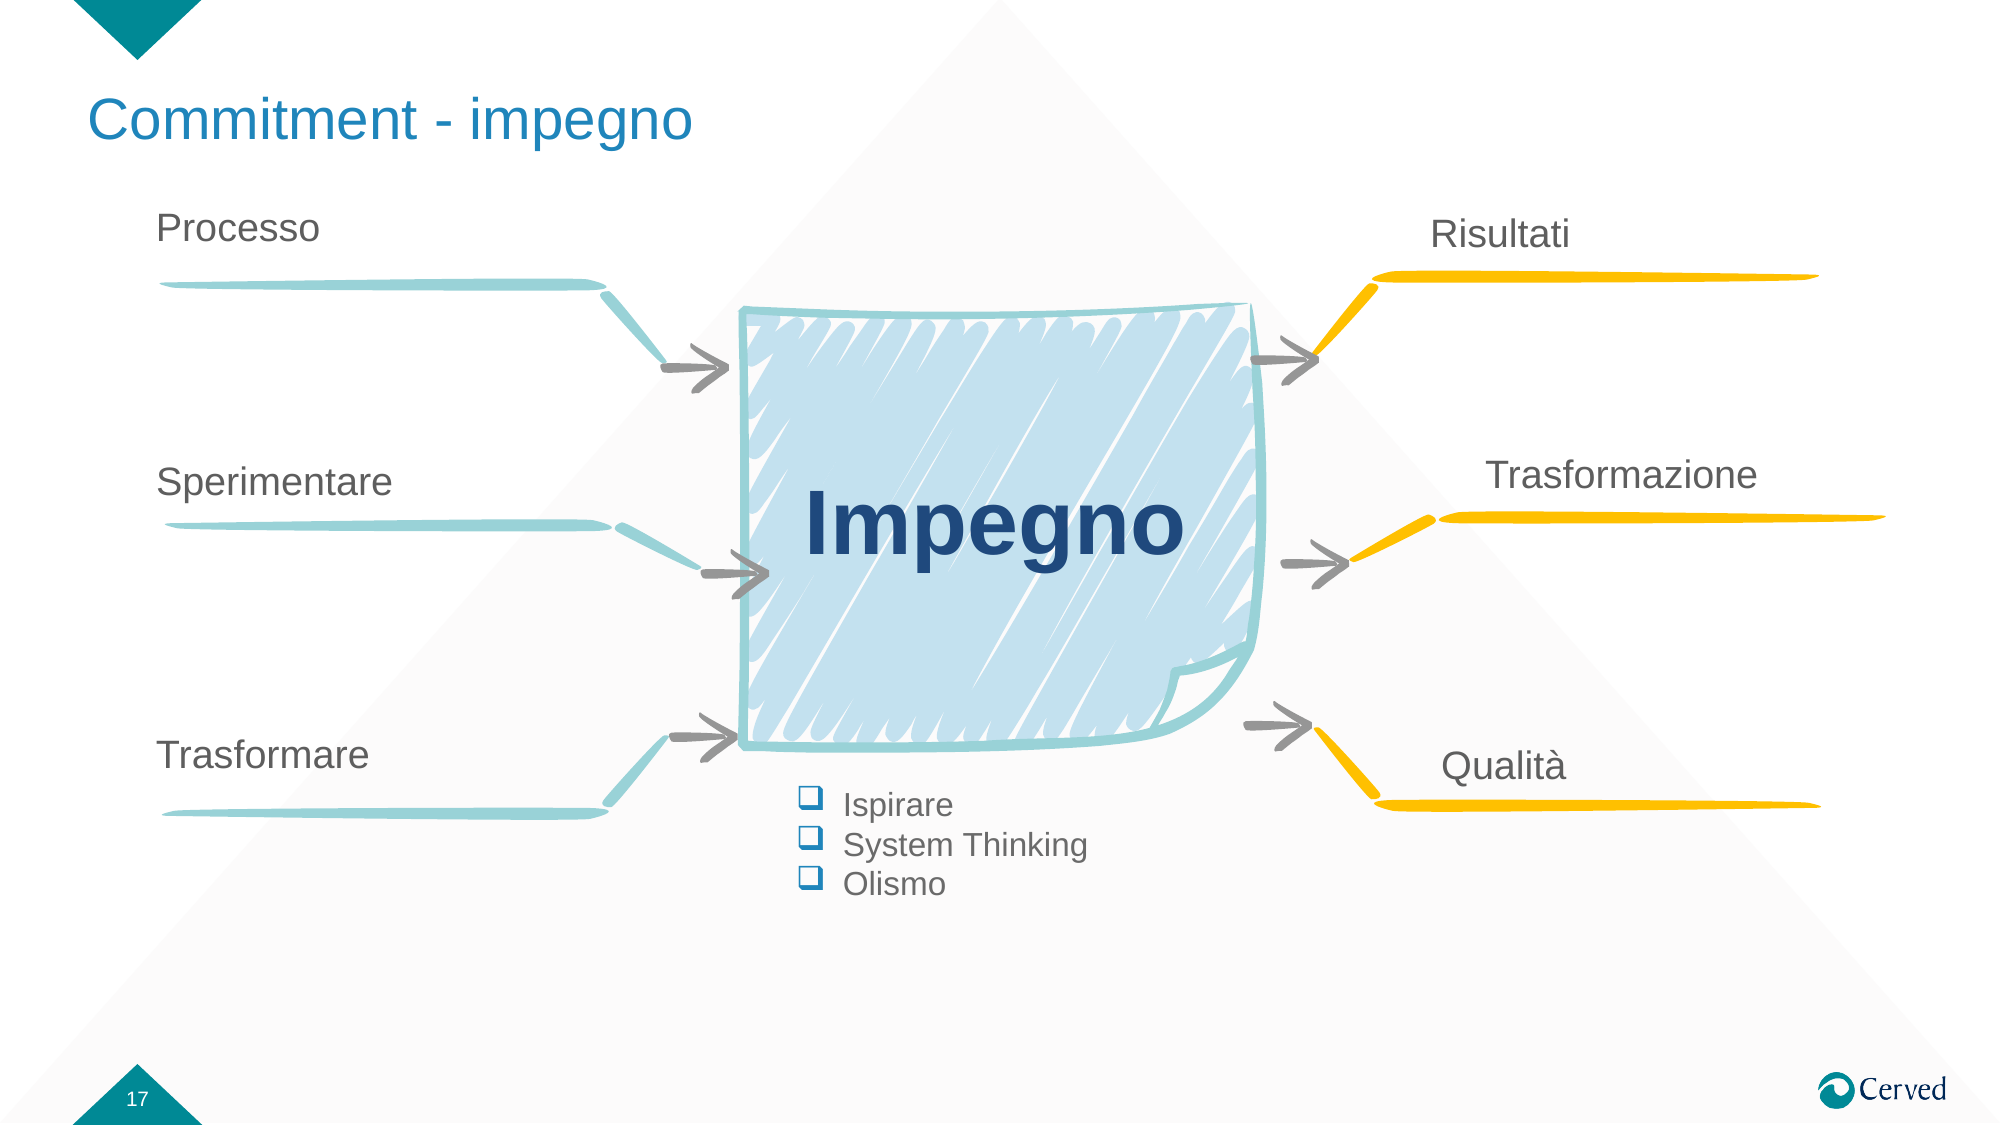

# Commitment - impegno
Processo
Risultati

Impegno

Trasformazione
Sperimentare

Trasformare

Qualità

Ispirare
System Thinking
Olismo
17